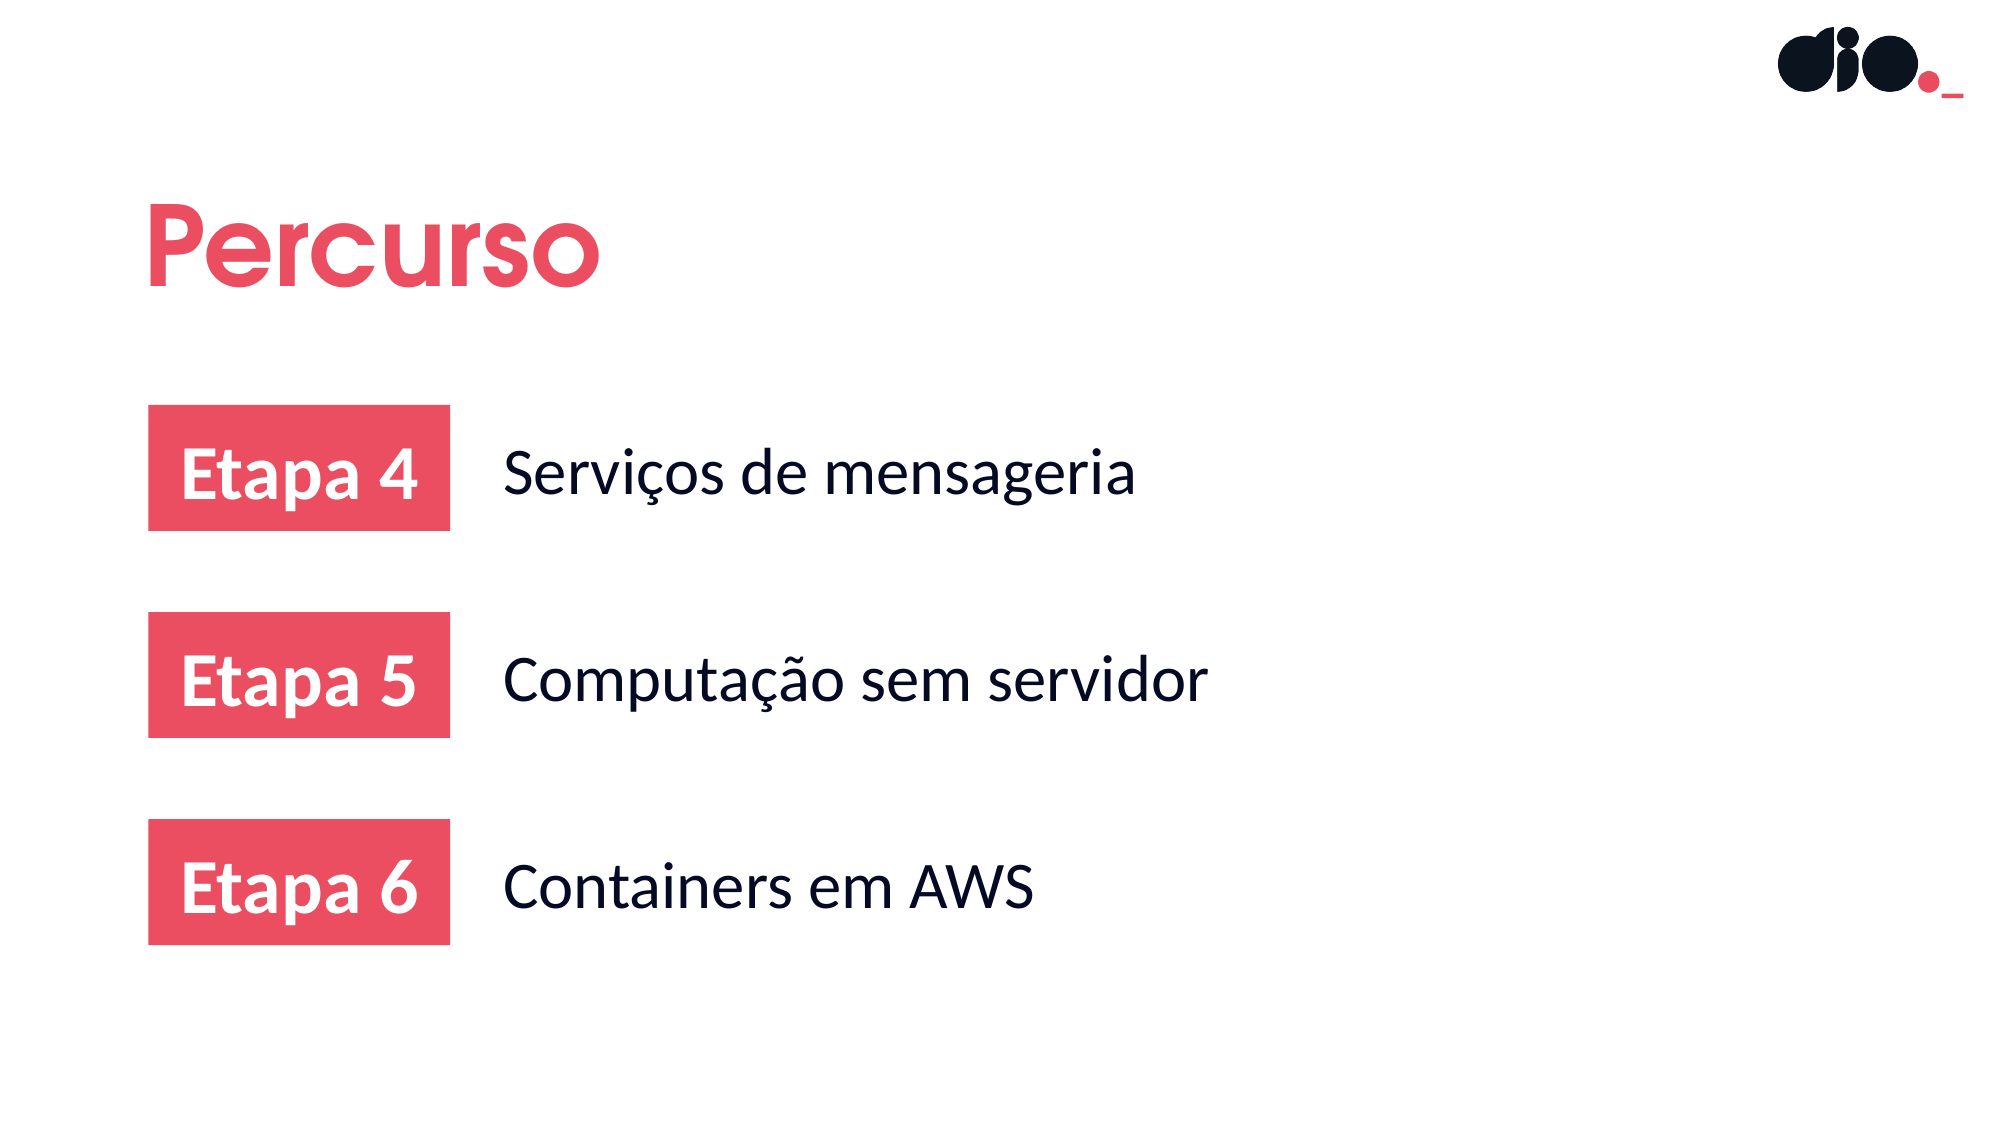

Percurso
Etapa 4
Serviços de mensageria
Etapa 5
Computação sem servidor
Etapa 6
Containers em AWS